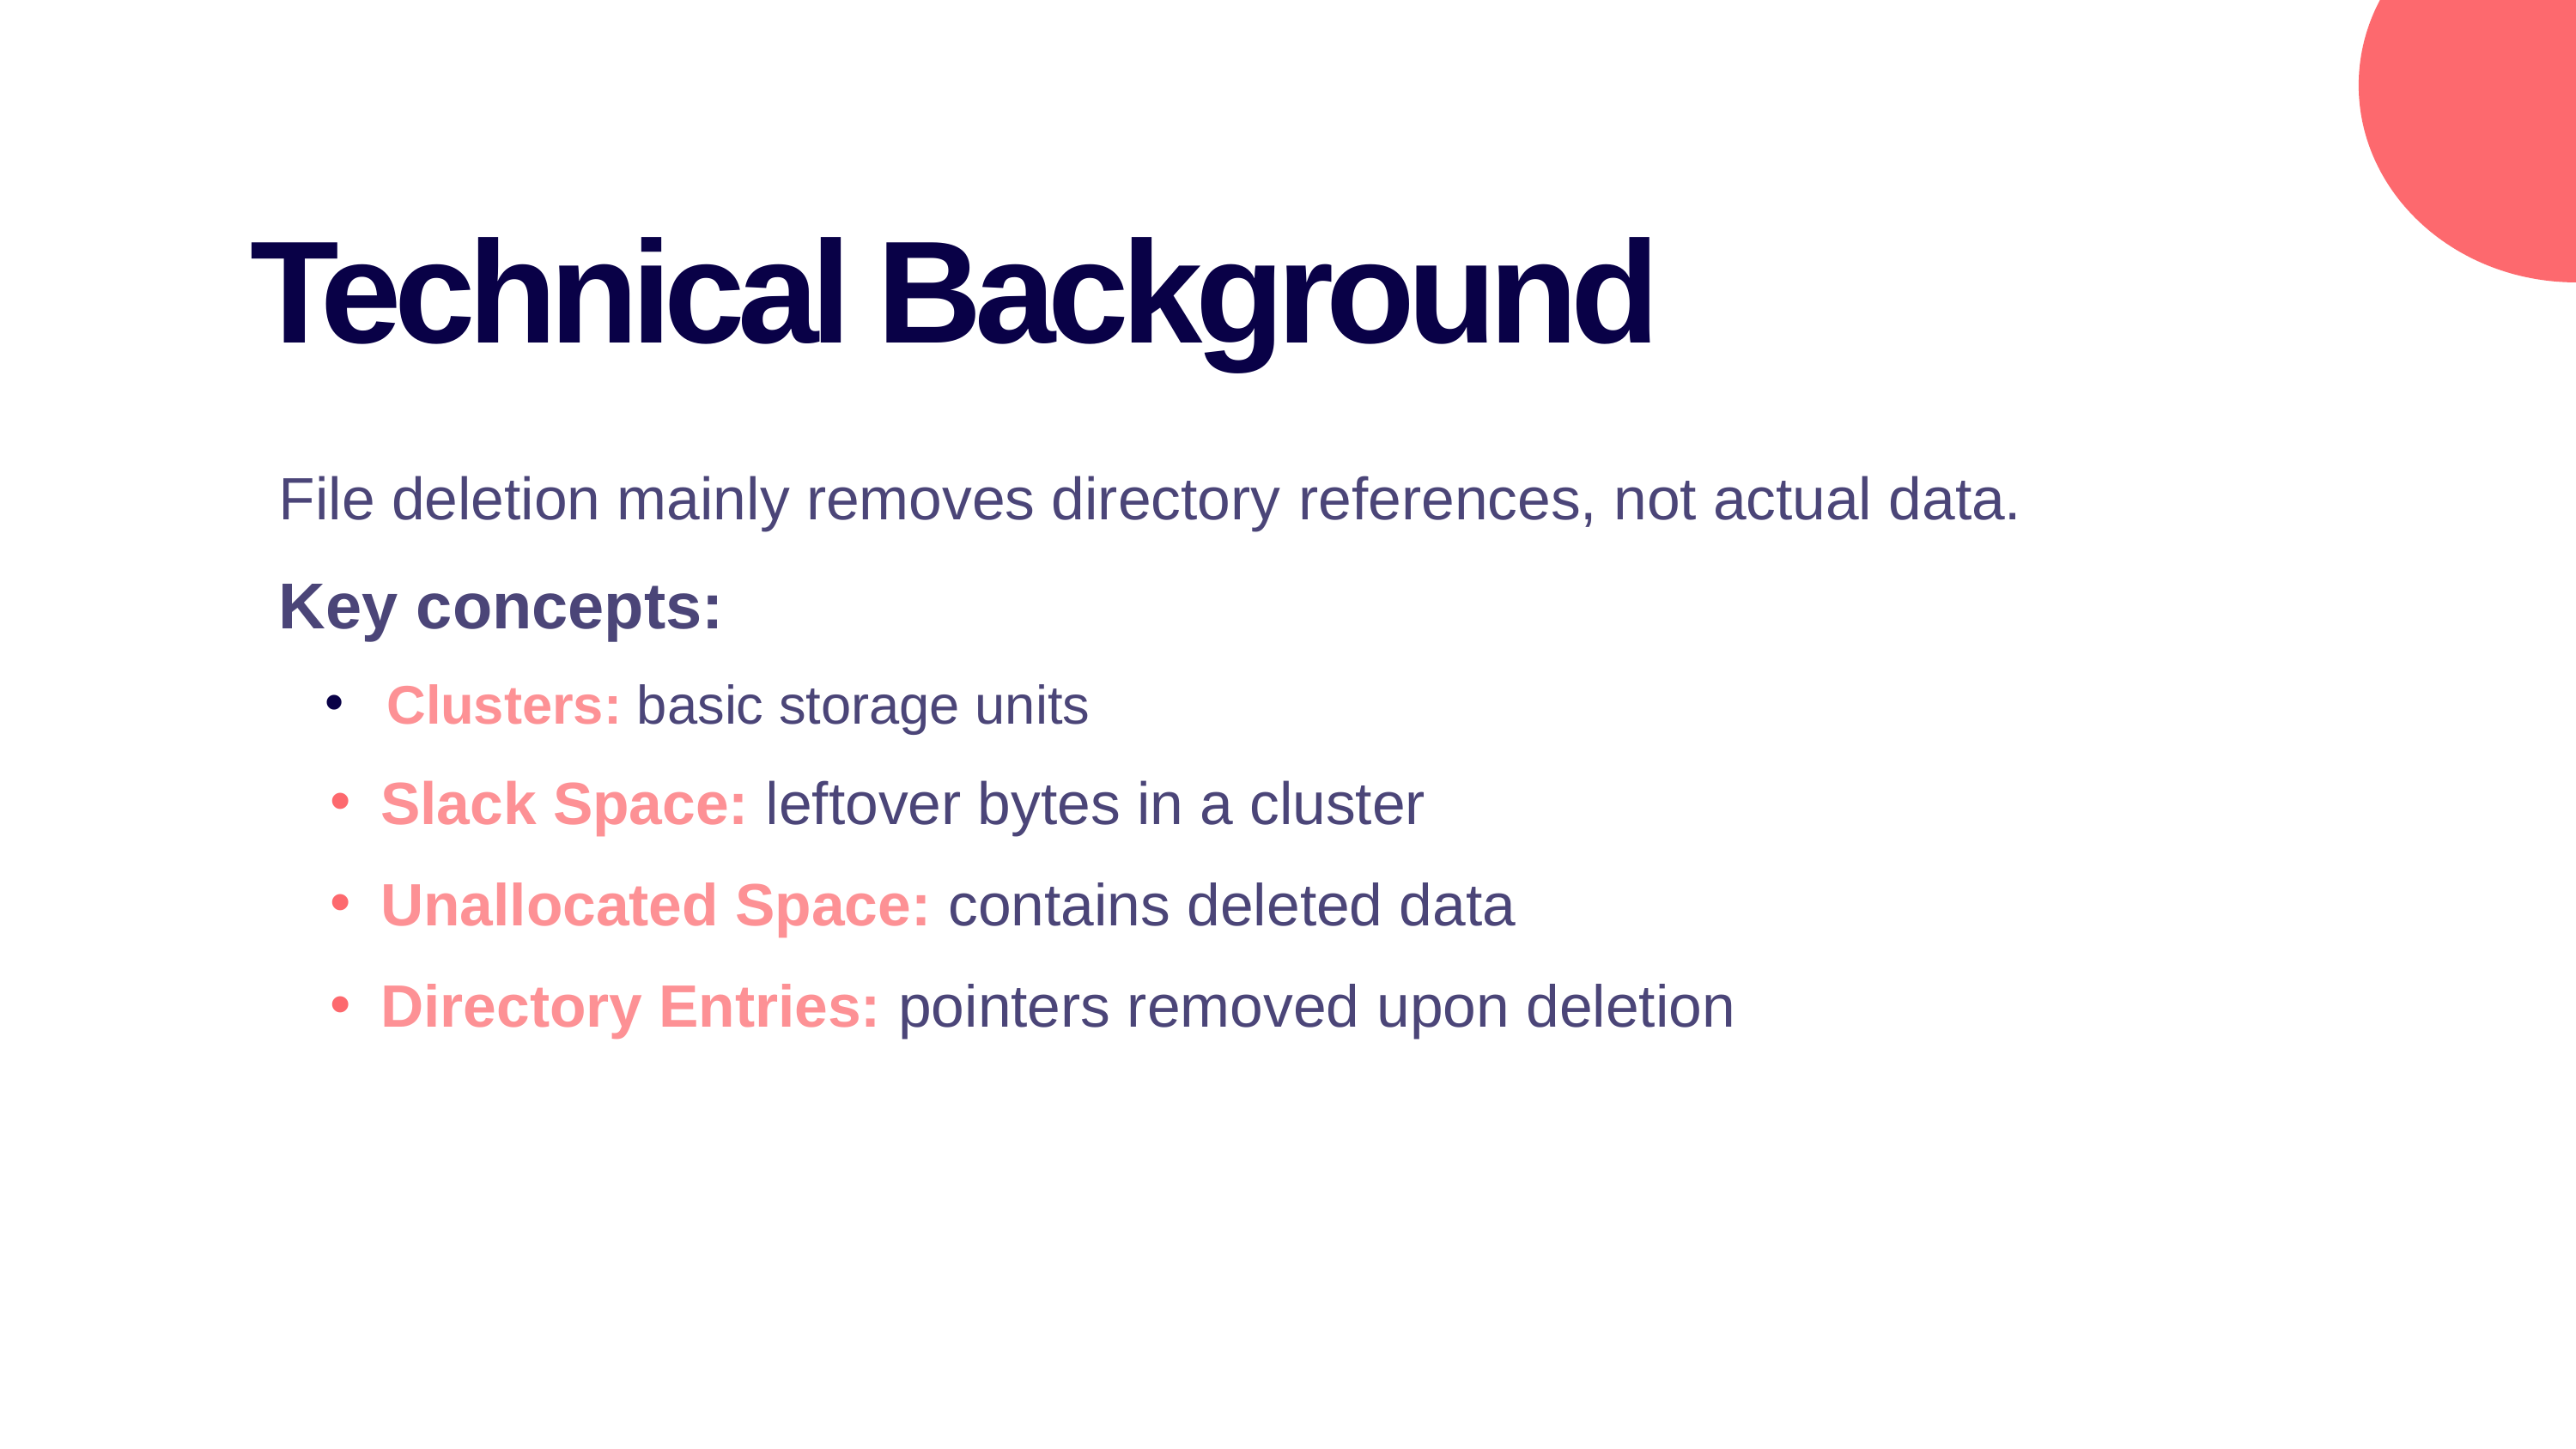

Technical Background
File deletion mainly removes directory ​references, not actual data.​
Key concepts:​
 ​Clusters: basic storage units​
Slack Space: leftover bytes in a cluster​
Unallocated Space: contains deleted data​
Directory Entries: pointers removed​ upon deletion​
​